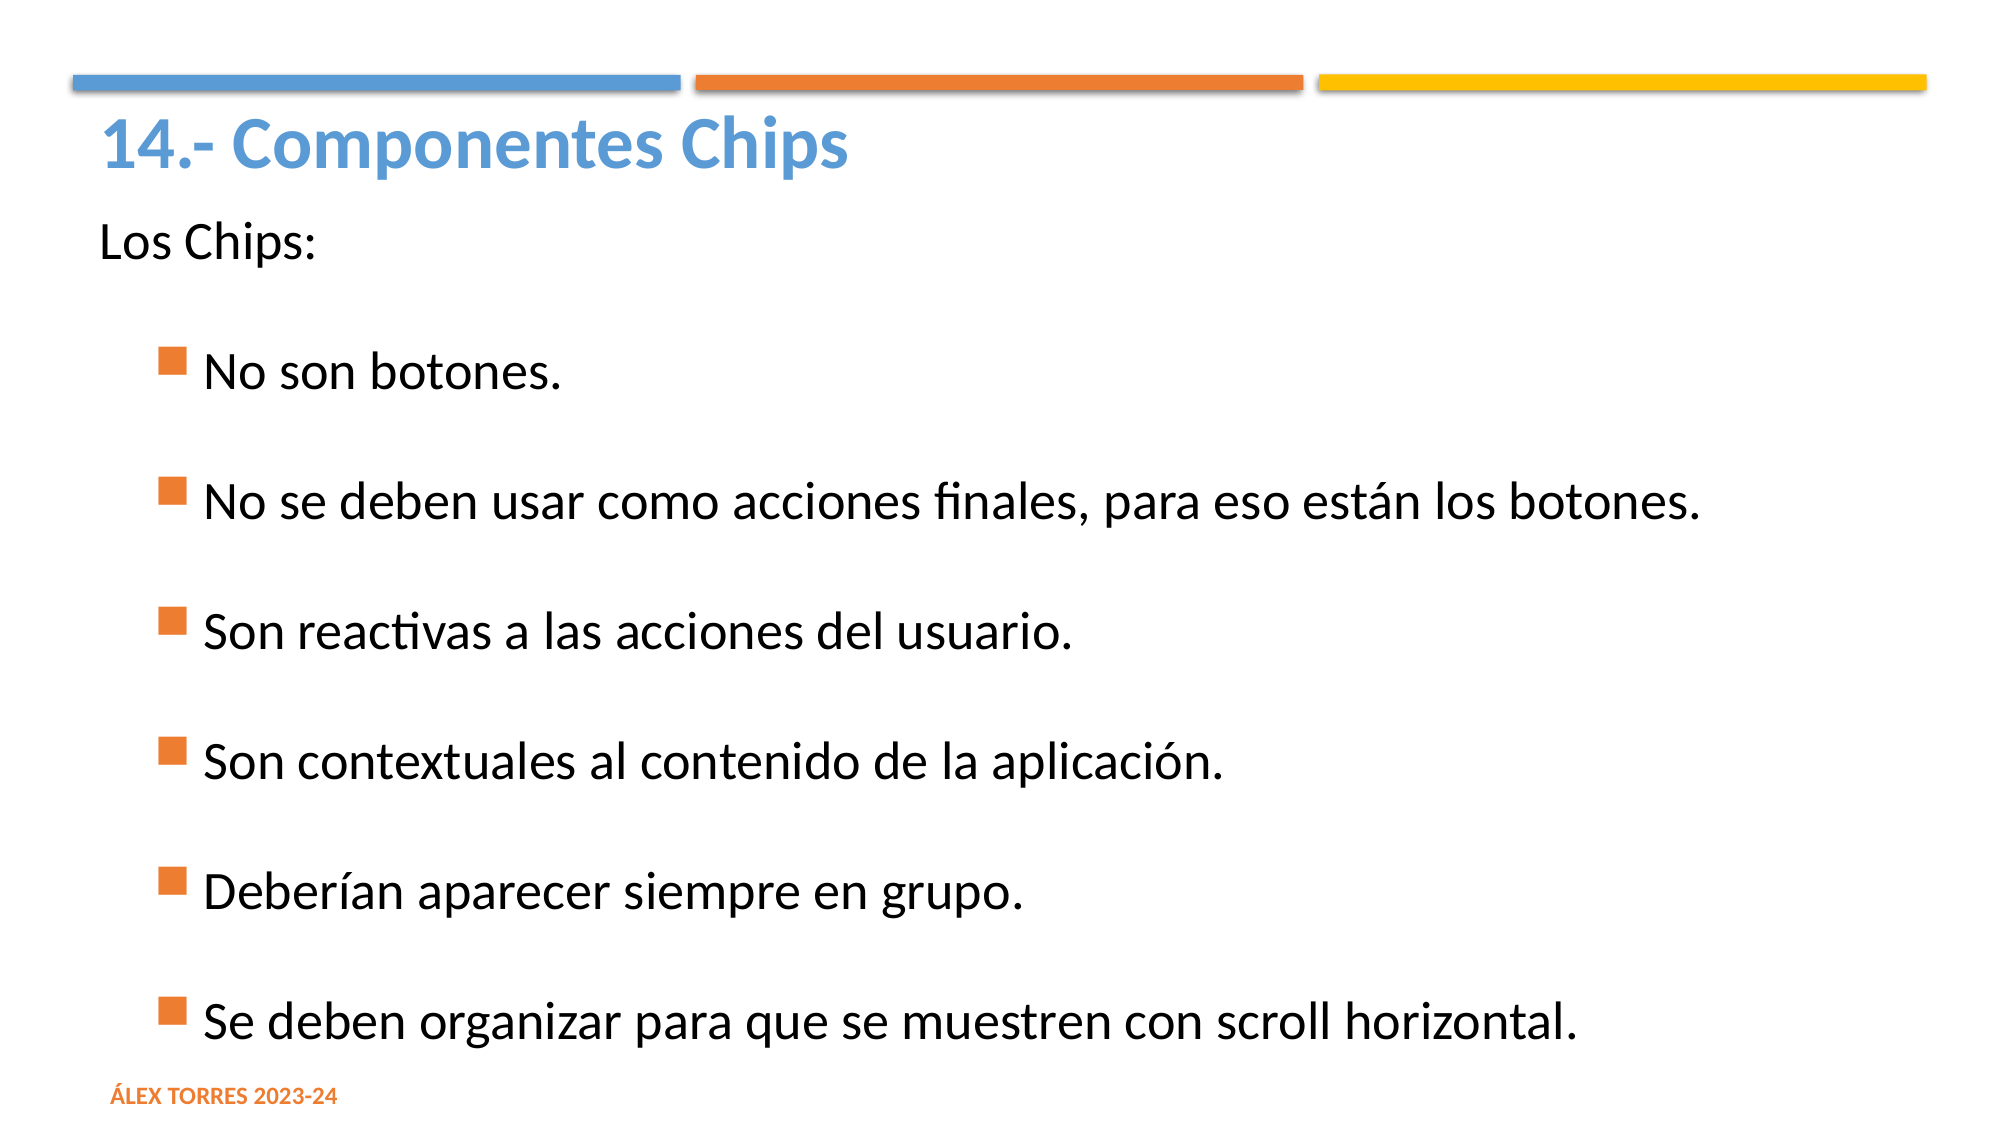

14.- Componentes Chips
Los Chips:

No son botones.

No se deben usar como acciones finales, para eso están los botones.

Son reactivas a las acciones del usuario.

Son contextuales al contenido de la aplicación.

Deberían aparecer siempre en grupo.

Se deben organizar para que se muestren con scroll horizontal.